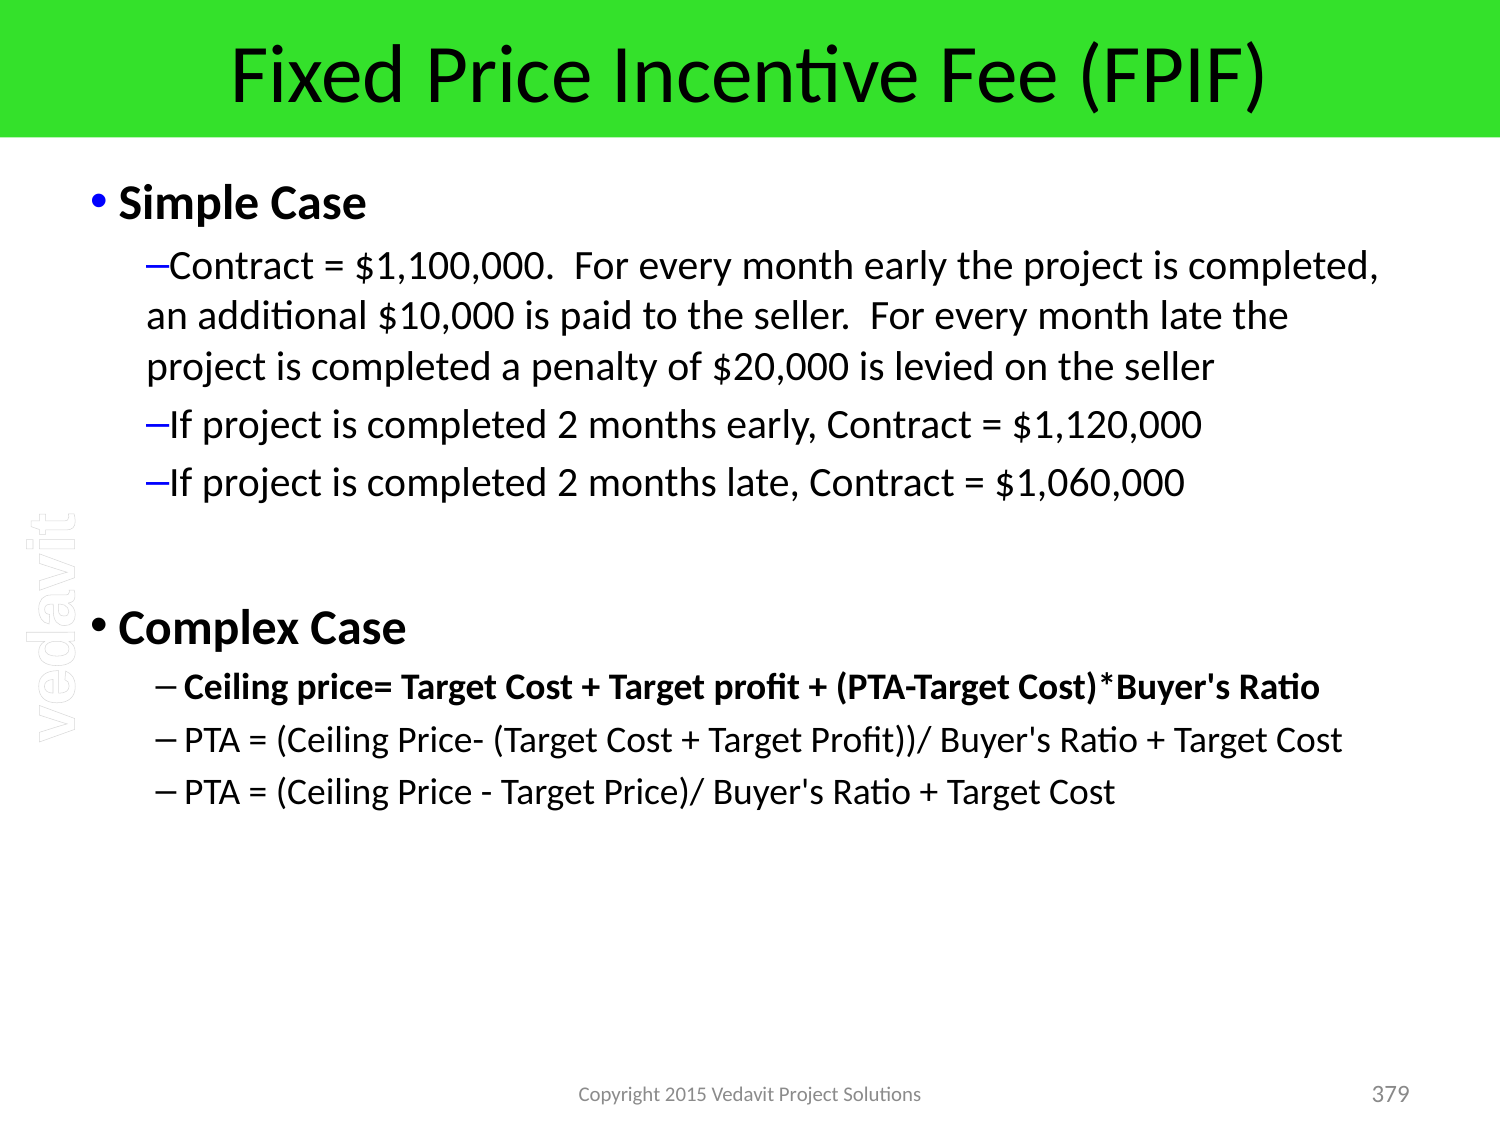

# Fixed Price Incentive Fee (FPIF)
Simple Case
Contract = $1,100,000.  For every month early the project is completed, an additional $10,000 is paid to the seller.  For every month late the project is completed a penalty of $20,000 is levied on the seller
If project is completed 2 months early, Contract = $1,120,000
If project is completed 2 months late, Contract = $1,060,000

Complex Case
Ceiling price= Target Cost + Target profit + (PTA-Target Cost)*Buyer's Ratio
PTA = (Ceiling Price- (Target Cost + Target Profit))/ Buyer's Ratio + Target Cost
PTA = (Ceiling Price - Target Price)/ Buyer's Ratio + Target Cost

Copyright 2015 Vedavit Project Solutions
379